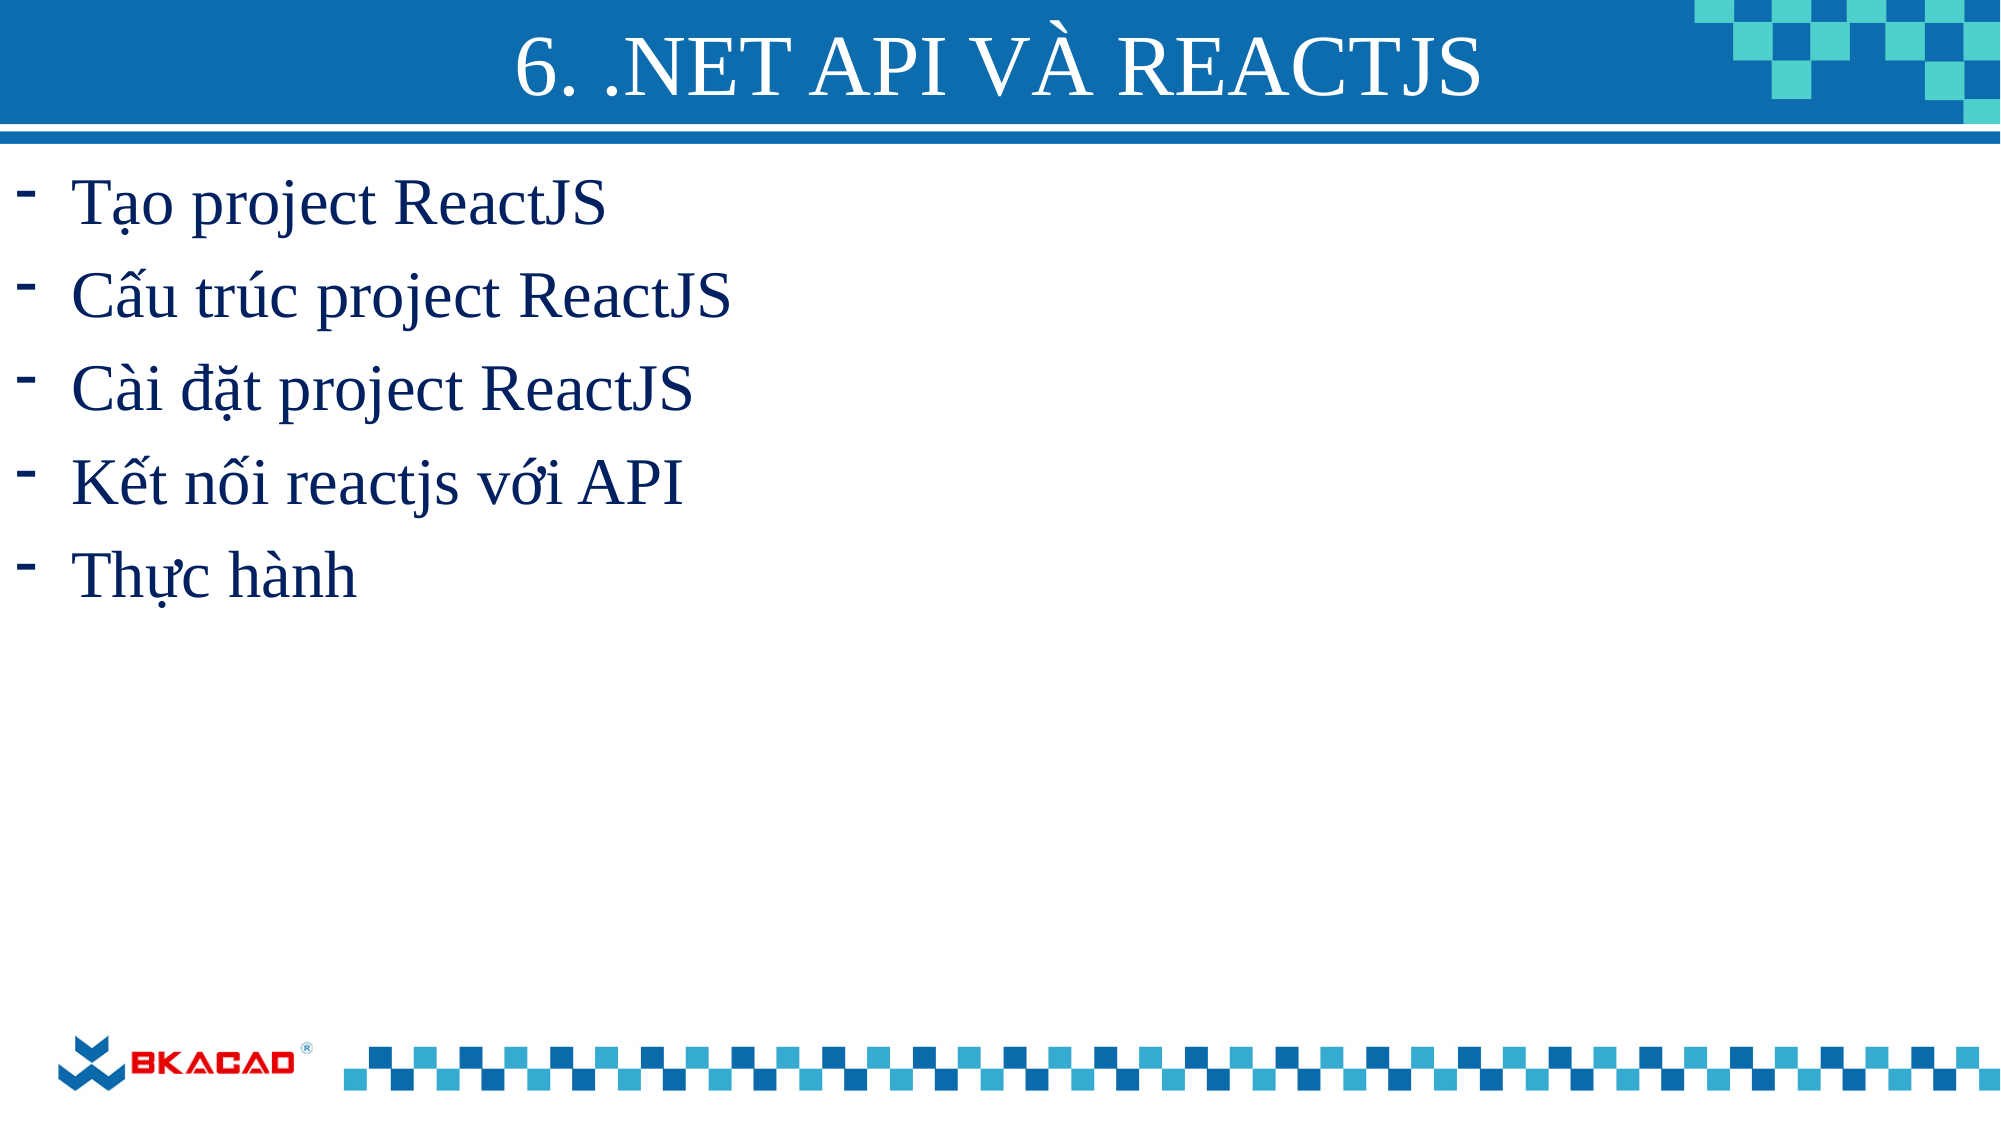

# 6. .NET API VÀ REACTJS
Tạo project ReactJS
Cấu trúc project ReactJS
Cài đặt project ReactJS
Kết nối reactjs với API
Thực hành